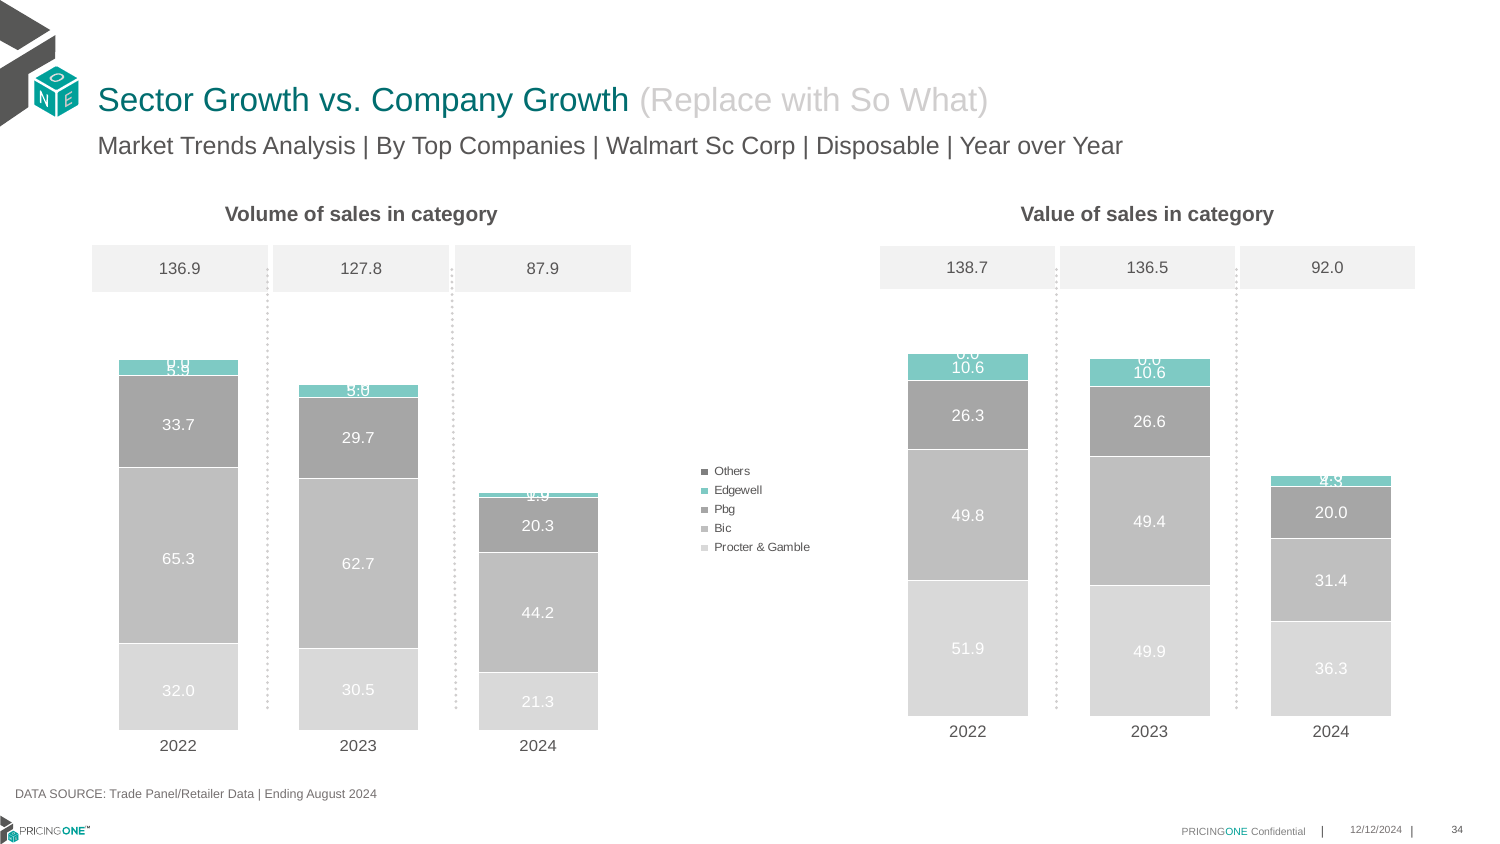

# Sector Growth vs. Company Growth (Replace with So What)
Market Trends Analysis | By Top Companies | Walmart Sc Corp | Disposable | Year over Year
| Value of sales in category |  |  |
| --- | --- | --- |
| 138.7 | 136.5 | 92.0 |
| Volume of sales in category |  |  |
| --- | --- | --- |
| 136.9 | 127.8 | 87.9 |

### Chart

| Category | Procter & Gamble | Bic | Pbg | Edgewell | Others |
|---|---|---|---|---|---|
| 2022 | 51.939454 | 49.779436 | 26.349177 | 10.609613 | 0.000116 |
| 2023 | 49.880563 | 49.439874 | 26.596124 | 10.56013 | 0.000212 |
| 2024 | 36.317999 | 31.427861 | 20.037575 | 4.264582 | 2.4e-05 |

### Chart

| Category | Procter & Gamble | Bic | Pbg | Edgewell | Others |
|---|---|---|---|---|---|
| 2022 | 32.020317 | 65.283362 | 33.671386 | 5.916266 | 0.000195 |
| 2023 | 30.496104 | 62.685078 | 29.671355 | 4.976852 | 0.000292 |
| 2024 | 21.342574 | 44.235927 | 20.325901 | 1.949853 | 3.6e-05 |
DATA SOURCE: Trade Panel/Retailer Data | Ending August 2024

12/12/2024
34